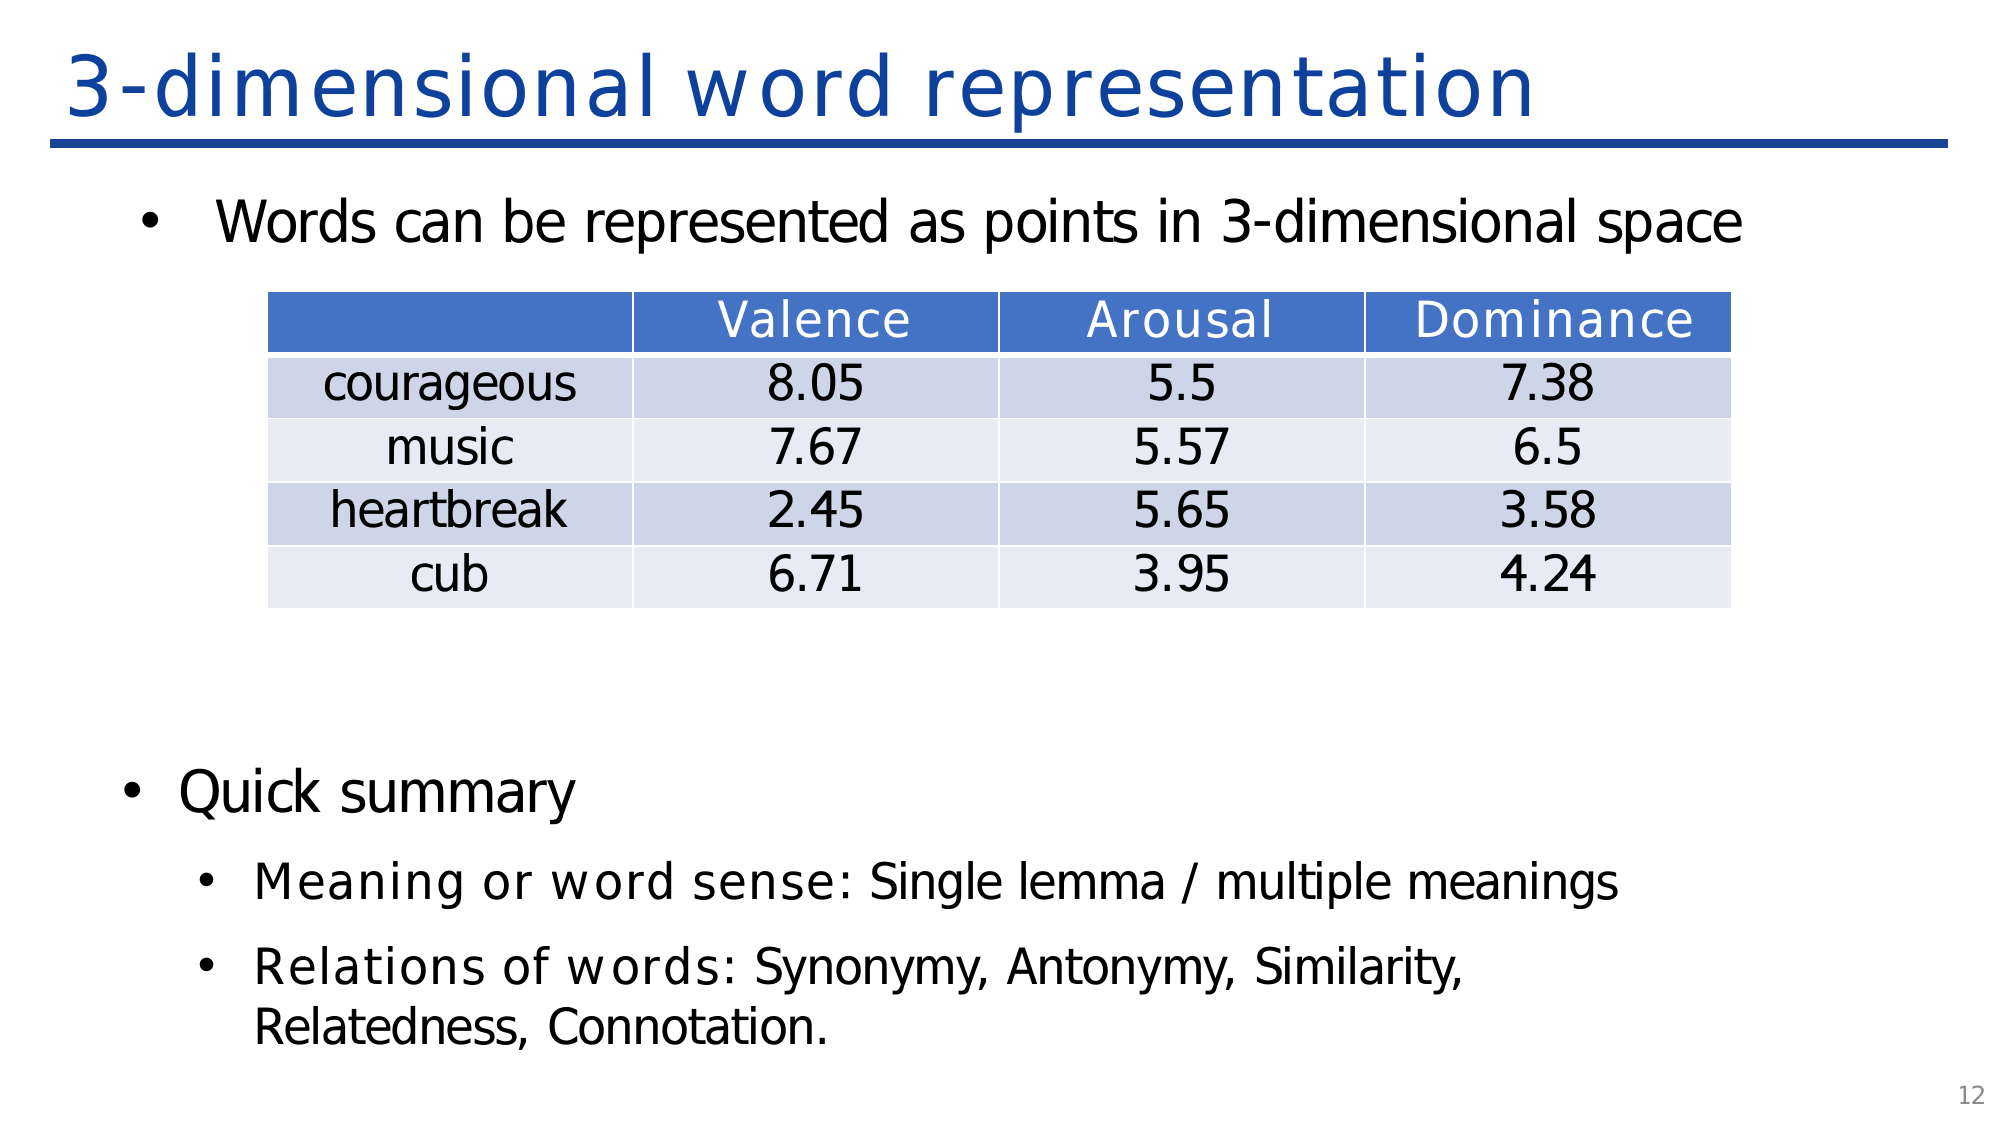

# 3-dimensional word representation
Words can be represented as points in 3-dimensional space
|  | Valence | Arousal | Dominance |
| --- | --- | --- | --- |
| courageous | 8.05 | 5.5 | 7.38 |
| music | 7.67 | 5.57 | 6.5 |
| heartbreak | 2.45 | 5.65 | 3.58 |
| cub | 6.71 | 3.95 | 4.24 |
Quick summary
Meaning or word sense: Single lemma / multiple meanings
Relations of words: Synonymy, Antonymy, Similarity, Relatedness, Connotation.
12